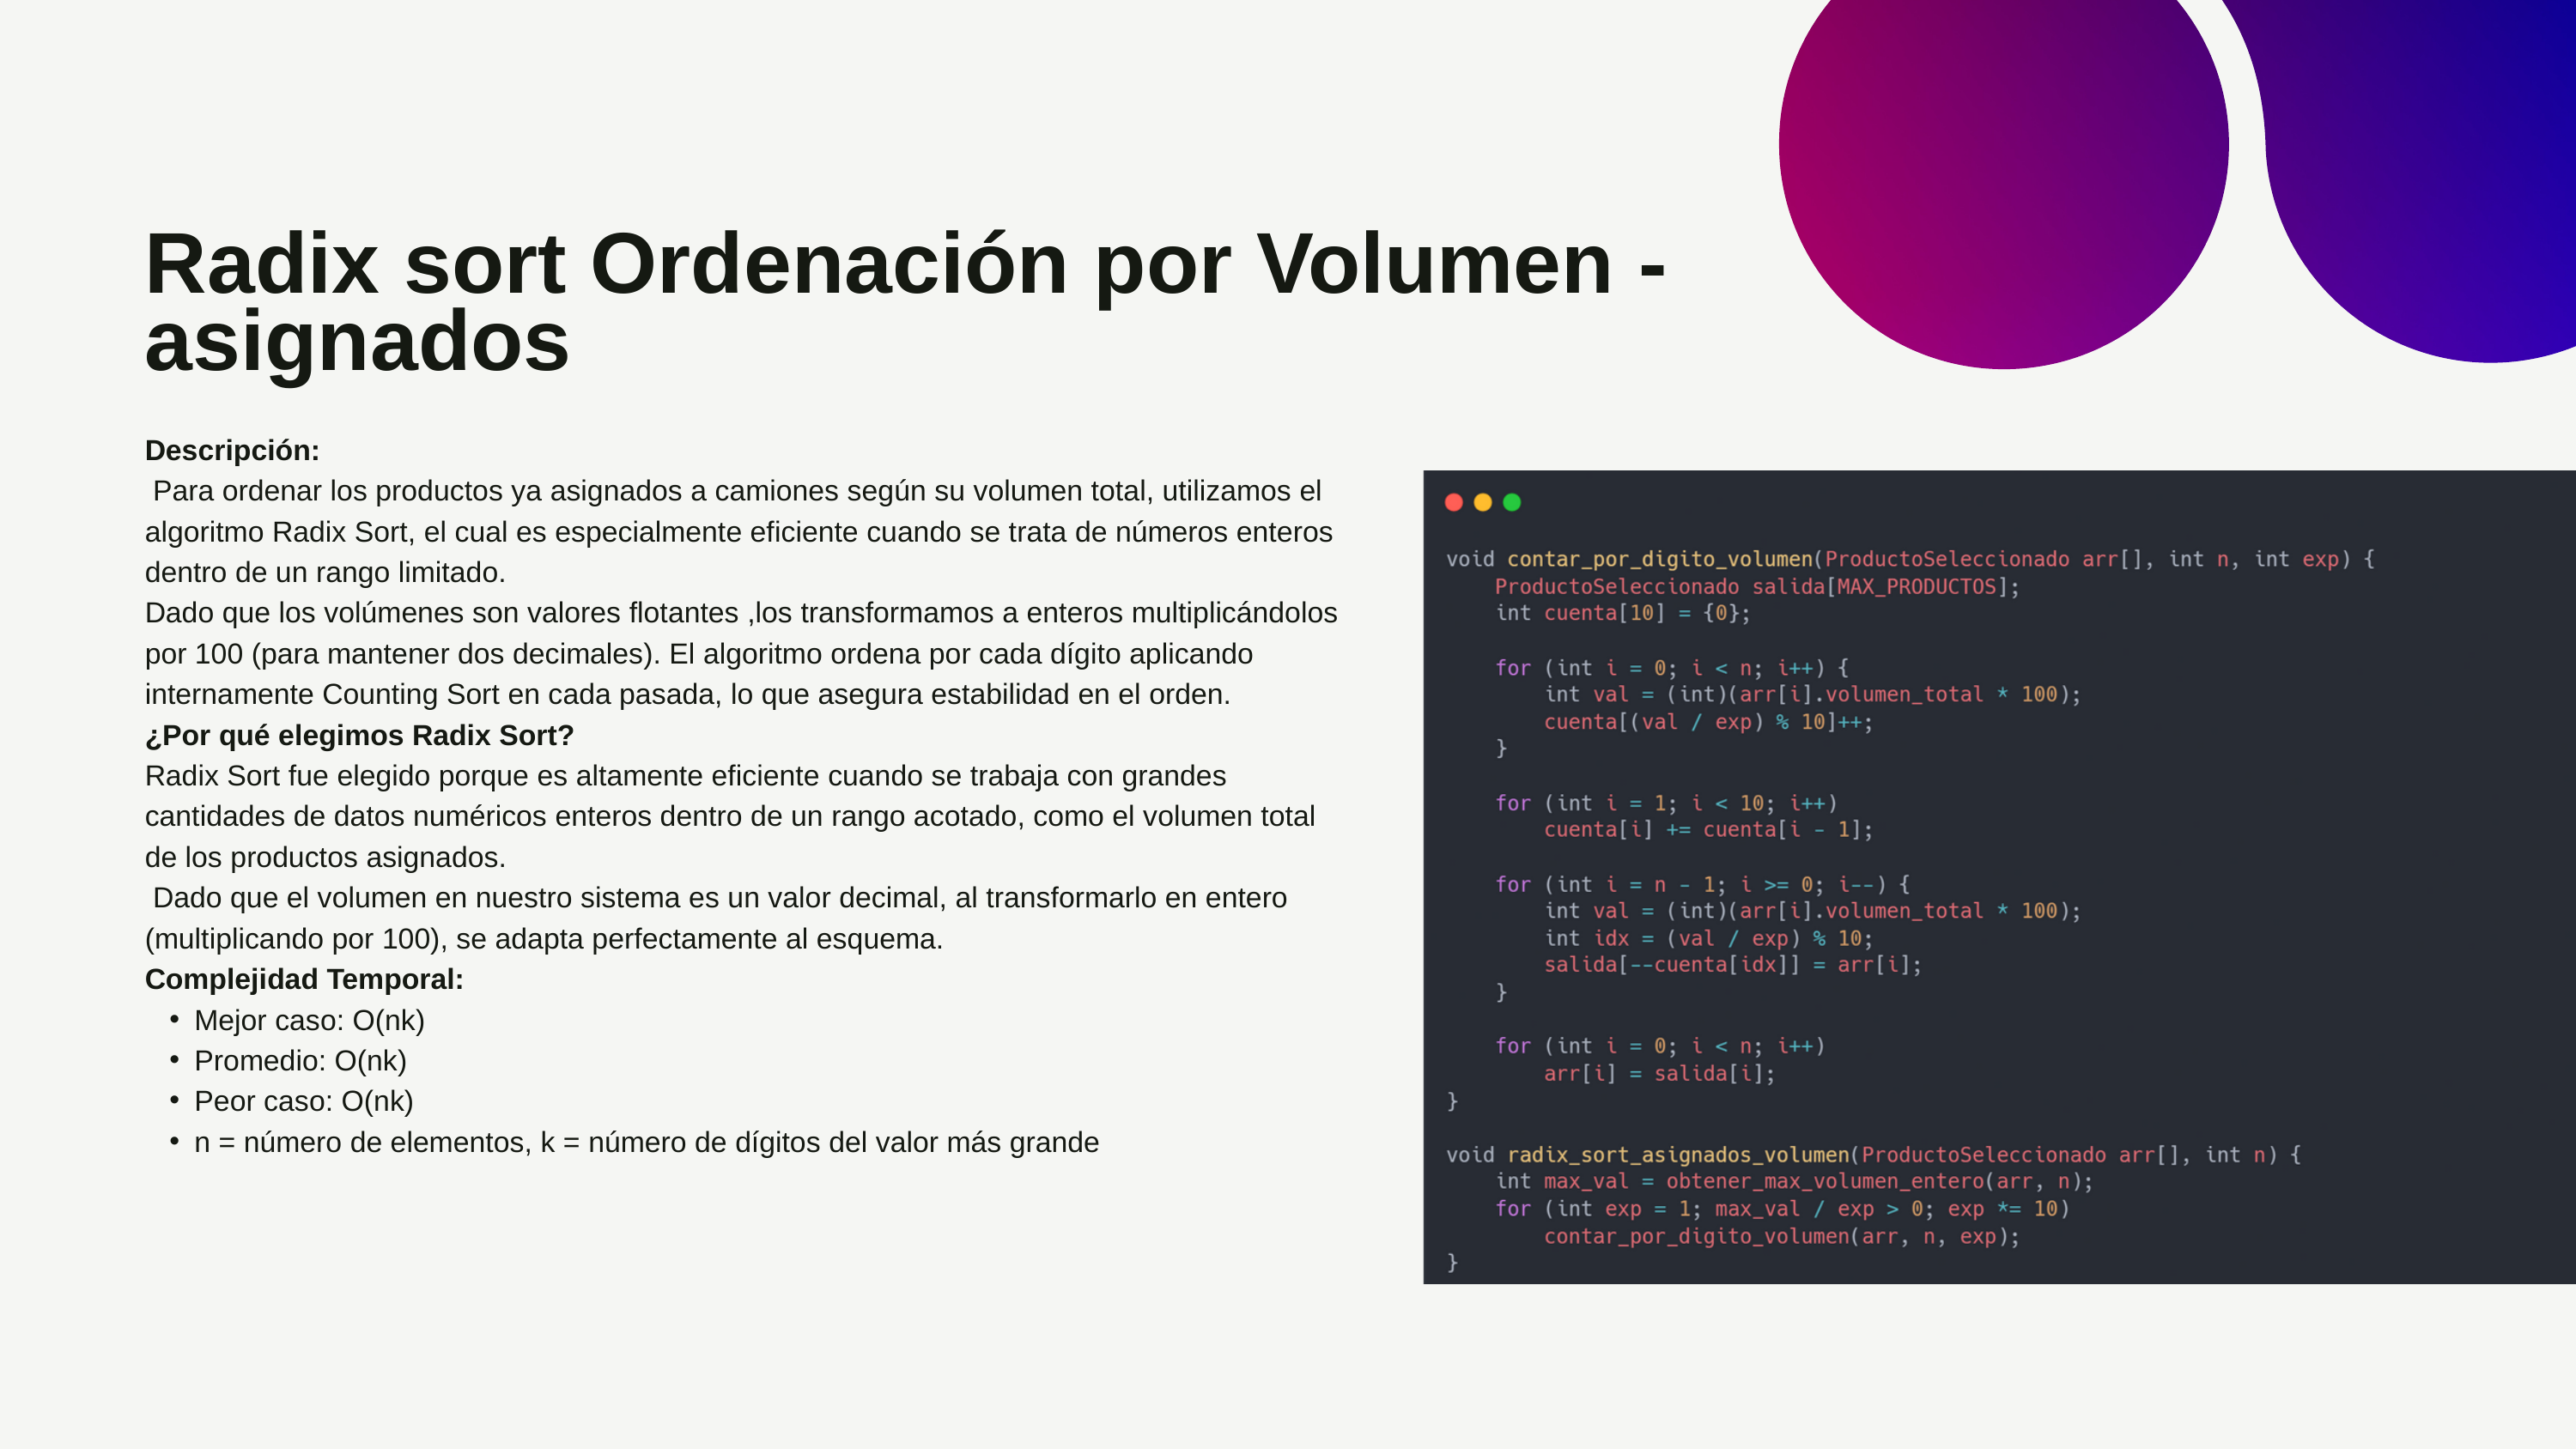

Radix sort Ordenación por Volumen - asignados

Descripción:
 Para ordenar los productos ya asignados a camiones según su volumen total, utilizamos el algoritmo Radix Sort, el cual es especialmente eficiente cuando se trata de números enteros dentro de un rango limitado.
Dado que los volúmenes son valores flotantes ,los transformamos a enteros multiplicándolos por 100 (para mantener dos decimales). El algoritmo ordena por cada dígito aplicando internamente Counting Sort en cada pasada, lo que asegura estabilidad en el orden.
¿Por qué elegimos Radix Sort?
Radix Sort fue elegido porque es altamente eficiente cuando se trabaja con grandes cantidades de datos numéricos enteros dentro de un rango acotado, como el volumen total de los productos asignados.
 Dado que el volumen en nuestro sistema es un valor decimal, al transformarlo en entero (multiplicando por 100), se adapta perfectamente al esquema.
Complejidad Temporal:
Mejor caso: O(nk)
Promedio: O(nk)
Peor caso: O(nk)
n = número de elementos, k = número de dígitos del valor más grande